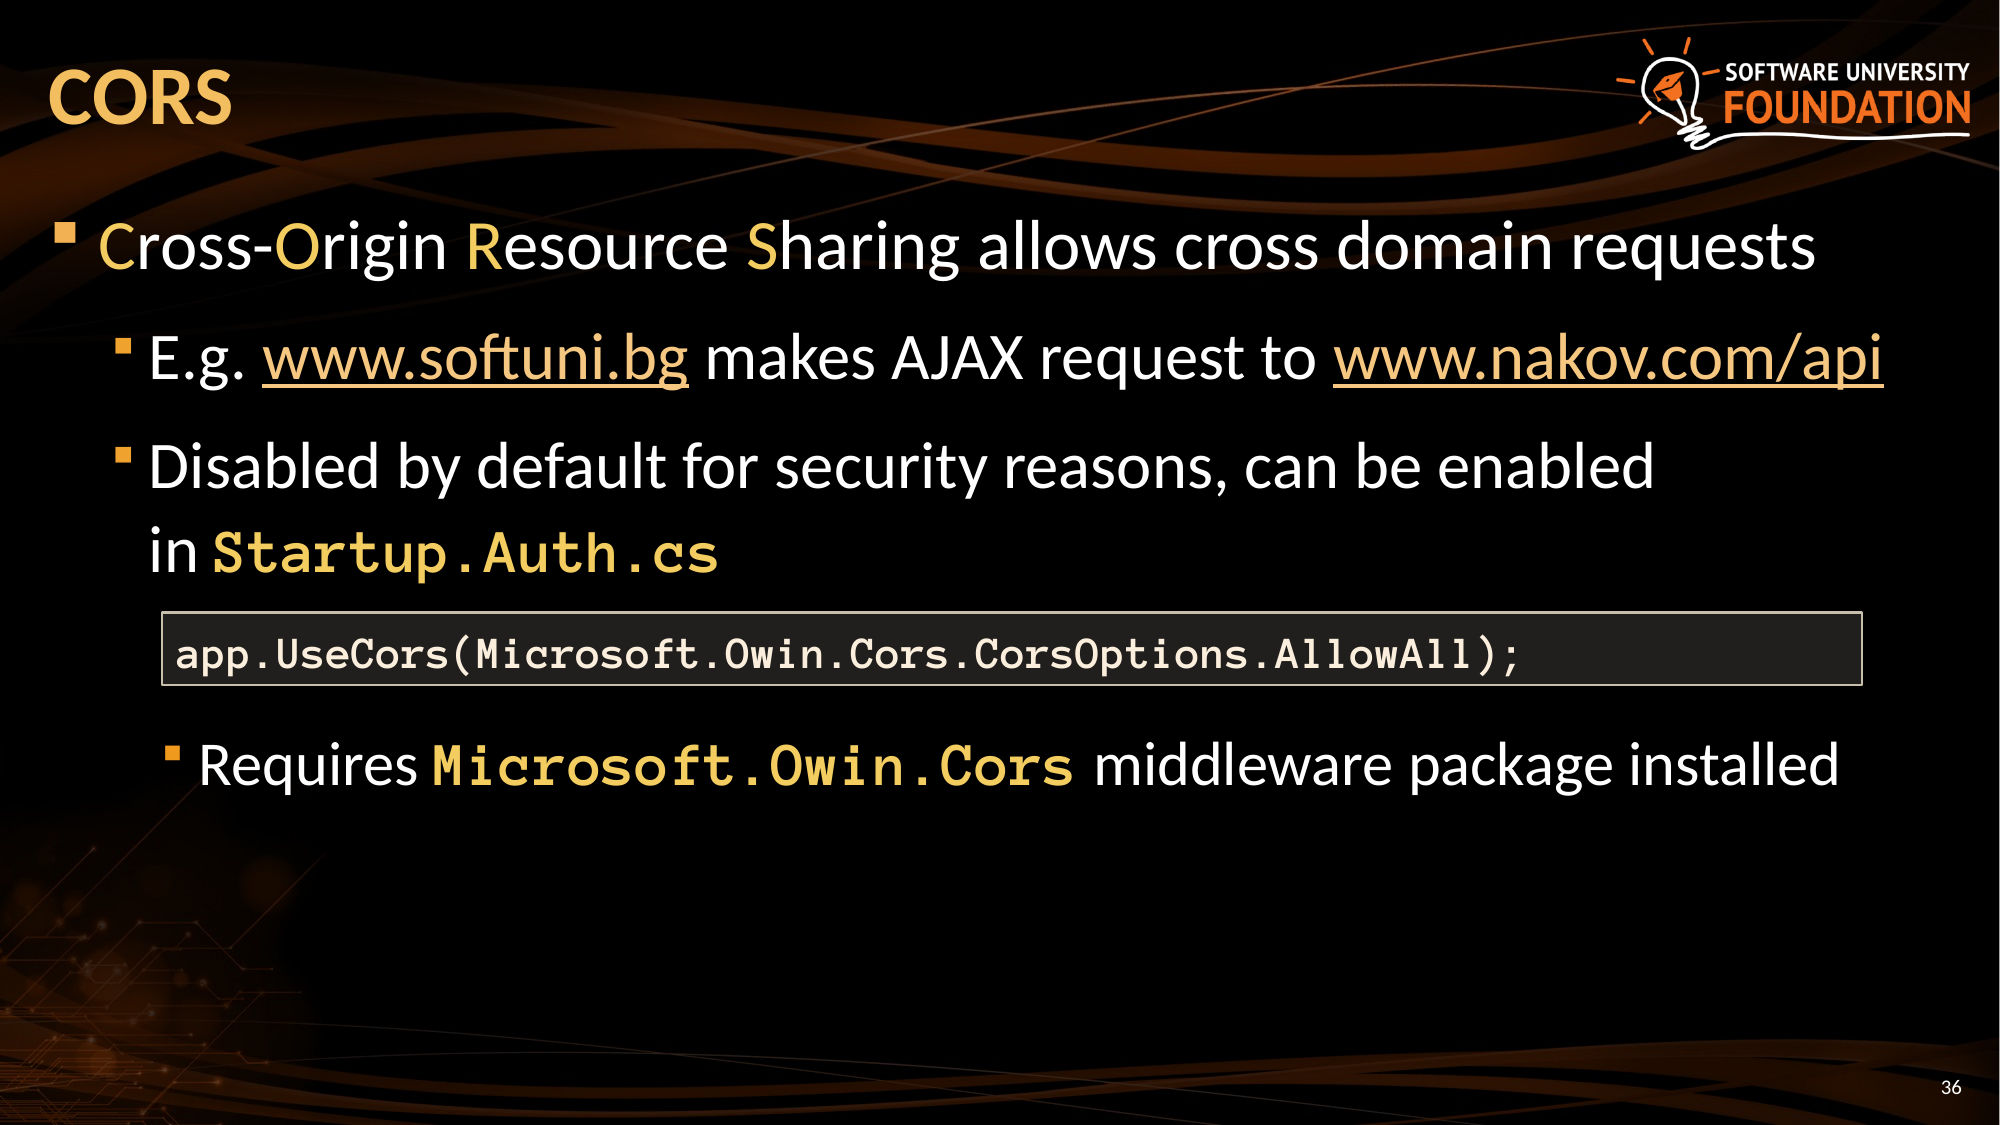

# CORS
Cross-Origin Resource Sharing allows cross domain requests
E.g. www.softuni.bg makes AJAX request to www.nakov.com/api
Disabled by default for security reasons, can be enabled
in Startup.Auth.cs

Requires Microsoft.Owin.Cors middleware package installed
app.UseCors(Microsoft.Owin.Cors.CorsOptions.AllowAll);
36